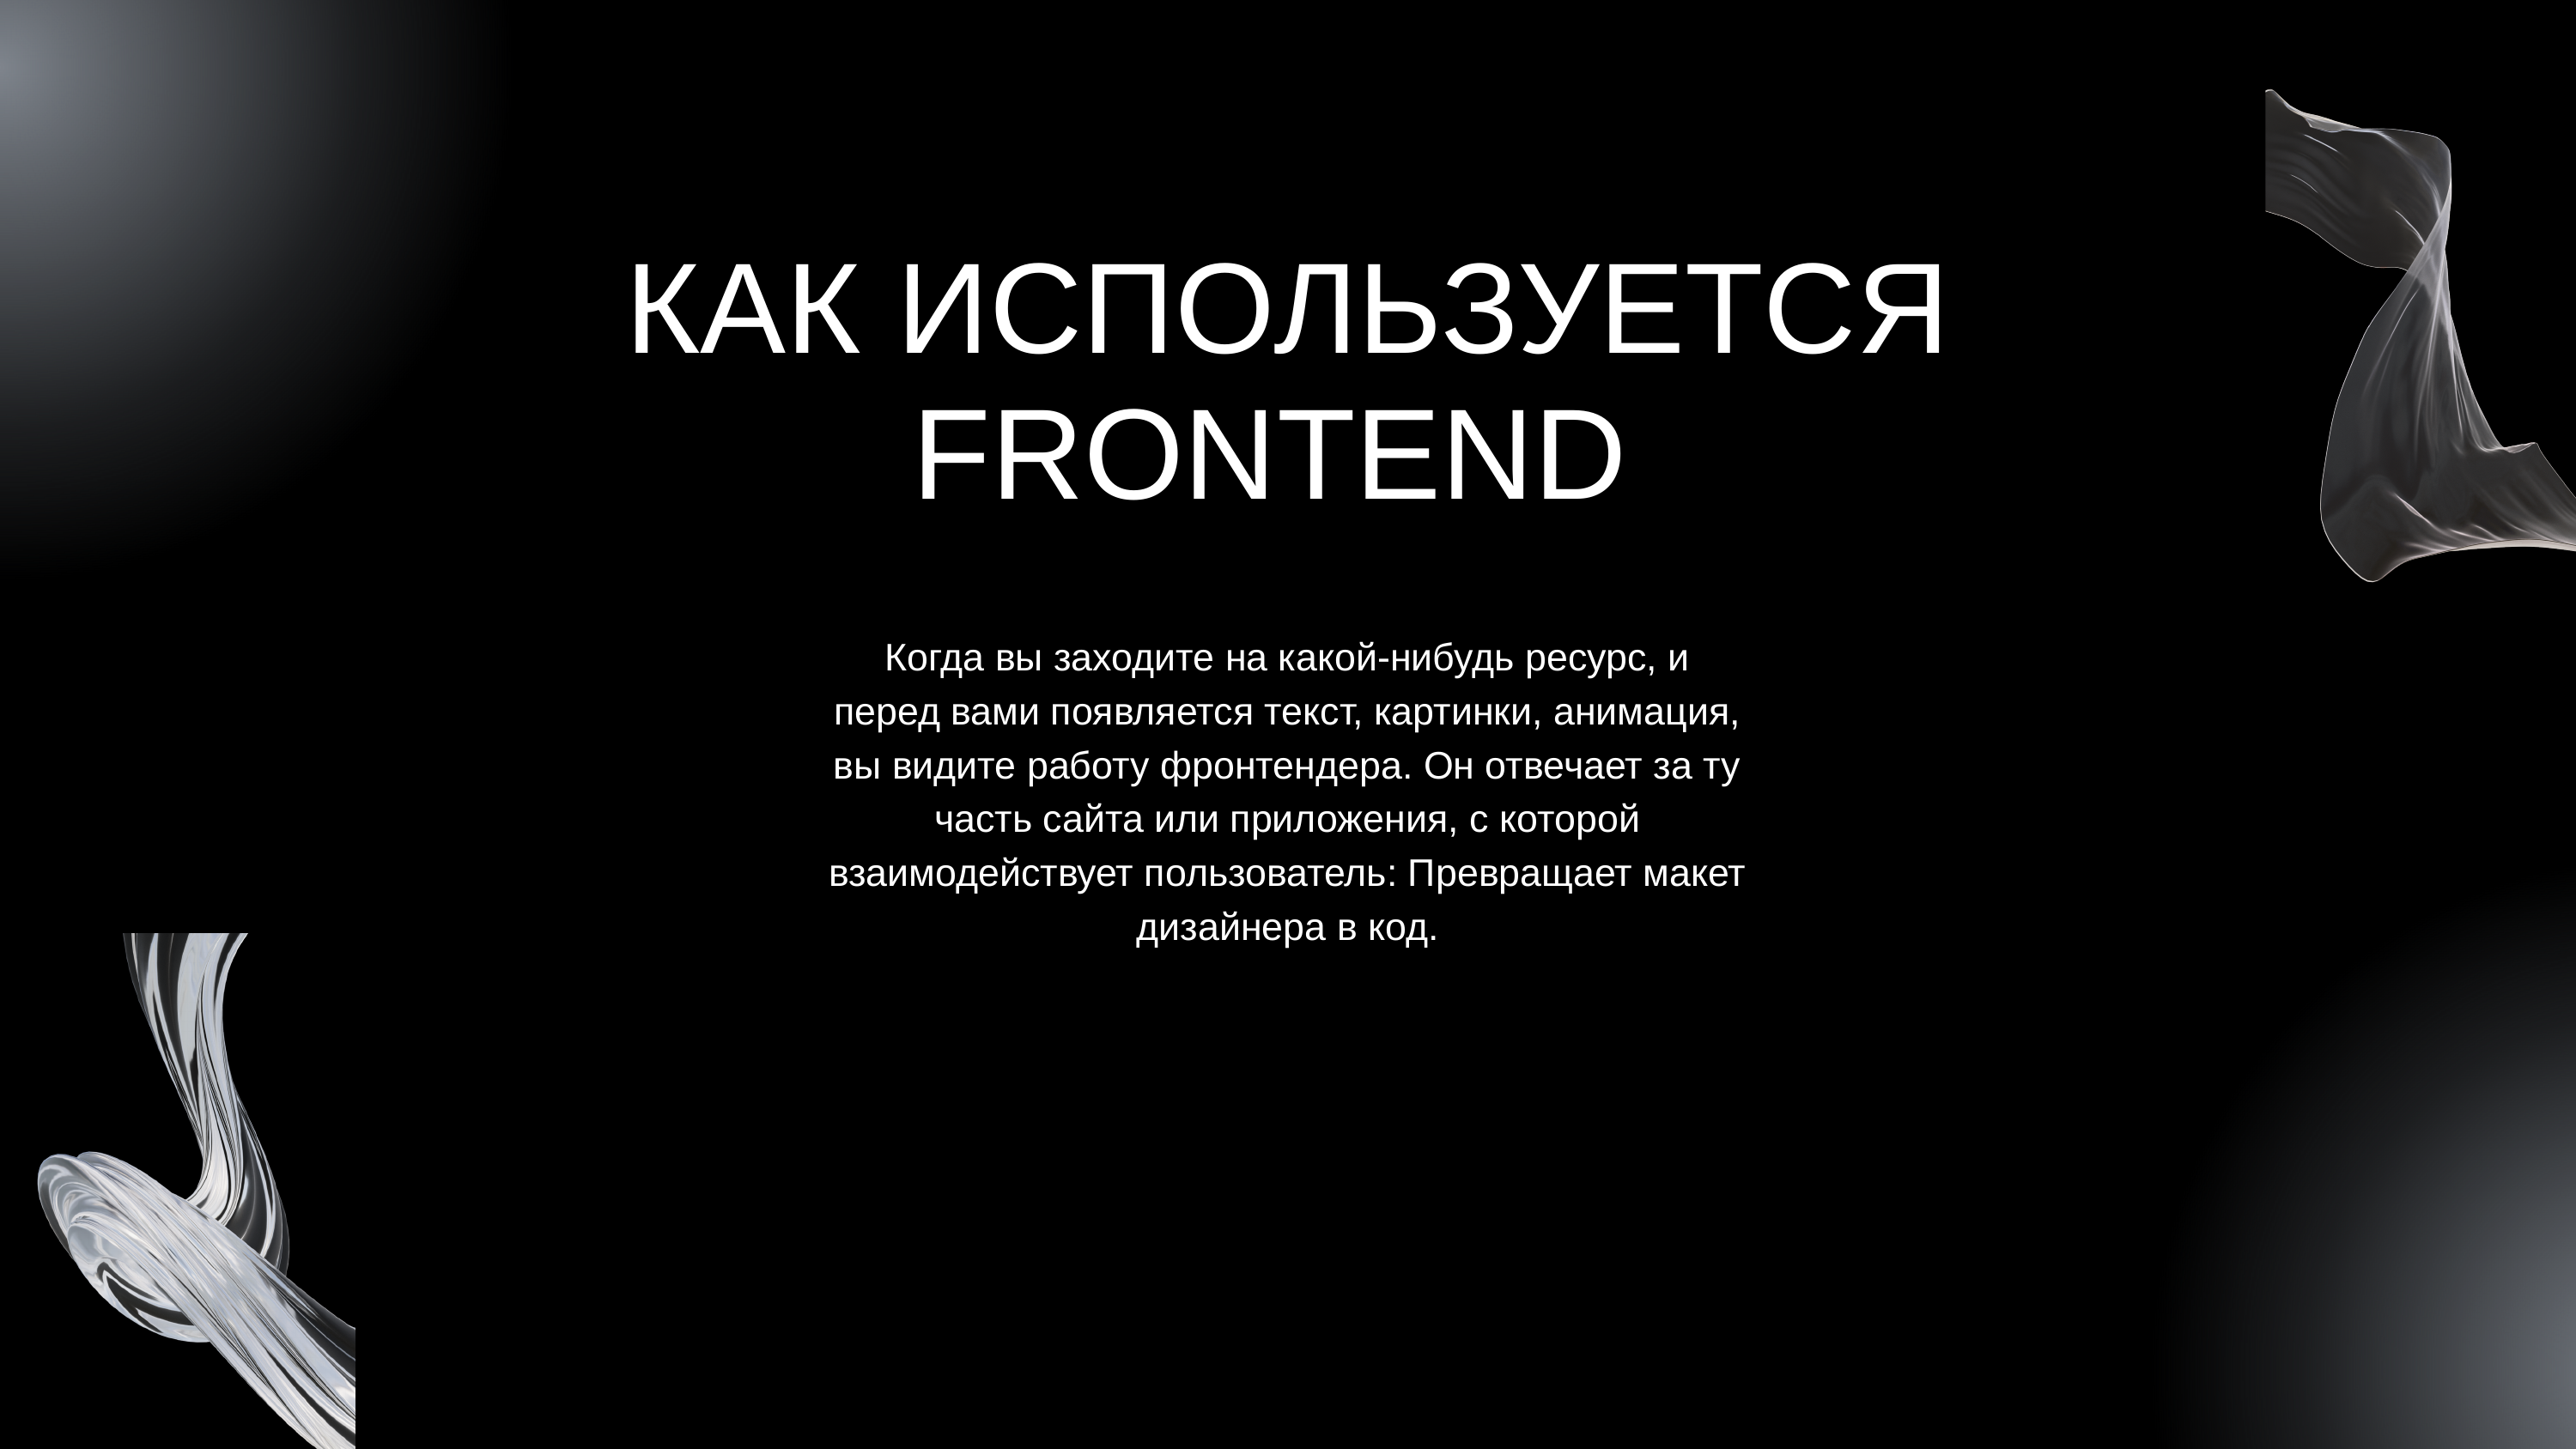

КАК ИСПОЛЬЗУЕТСЯ FRONTEND
Когда вы заходите на какой-нибудь ресурс, и перед вами появляется текст, картинки, анимация, вы видите работу фронтендера. Он отвечает за ту часть сайта или приложения, с которой взаимодействует пользователь: Превращает макет дизайнера в код.